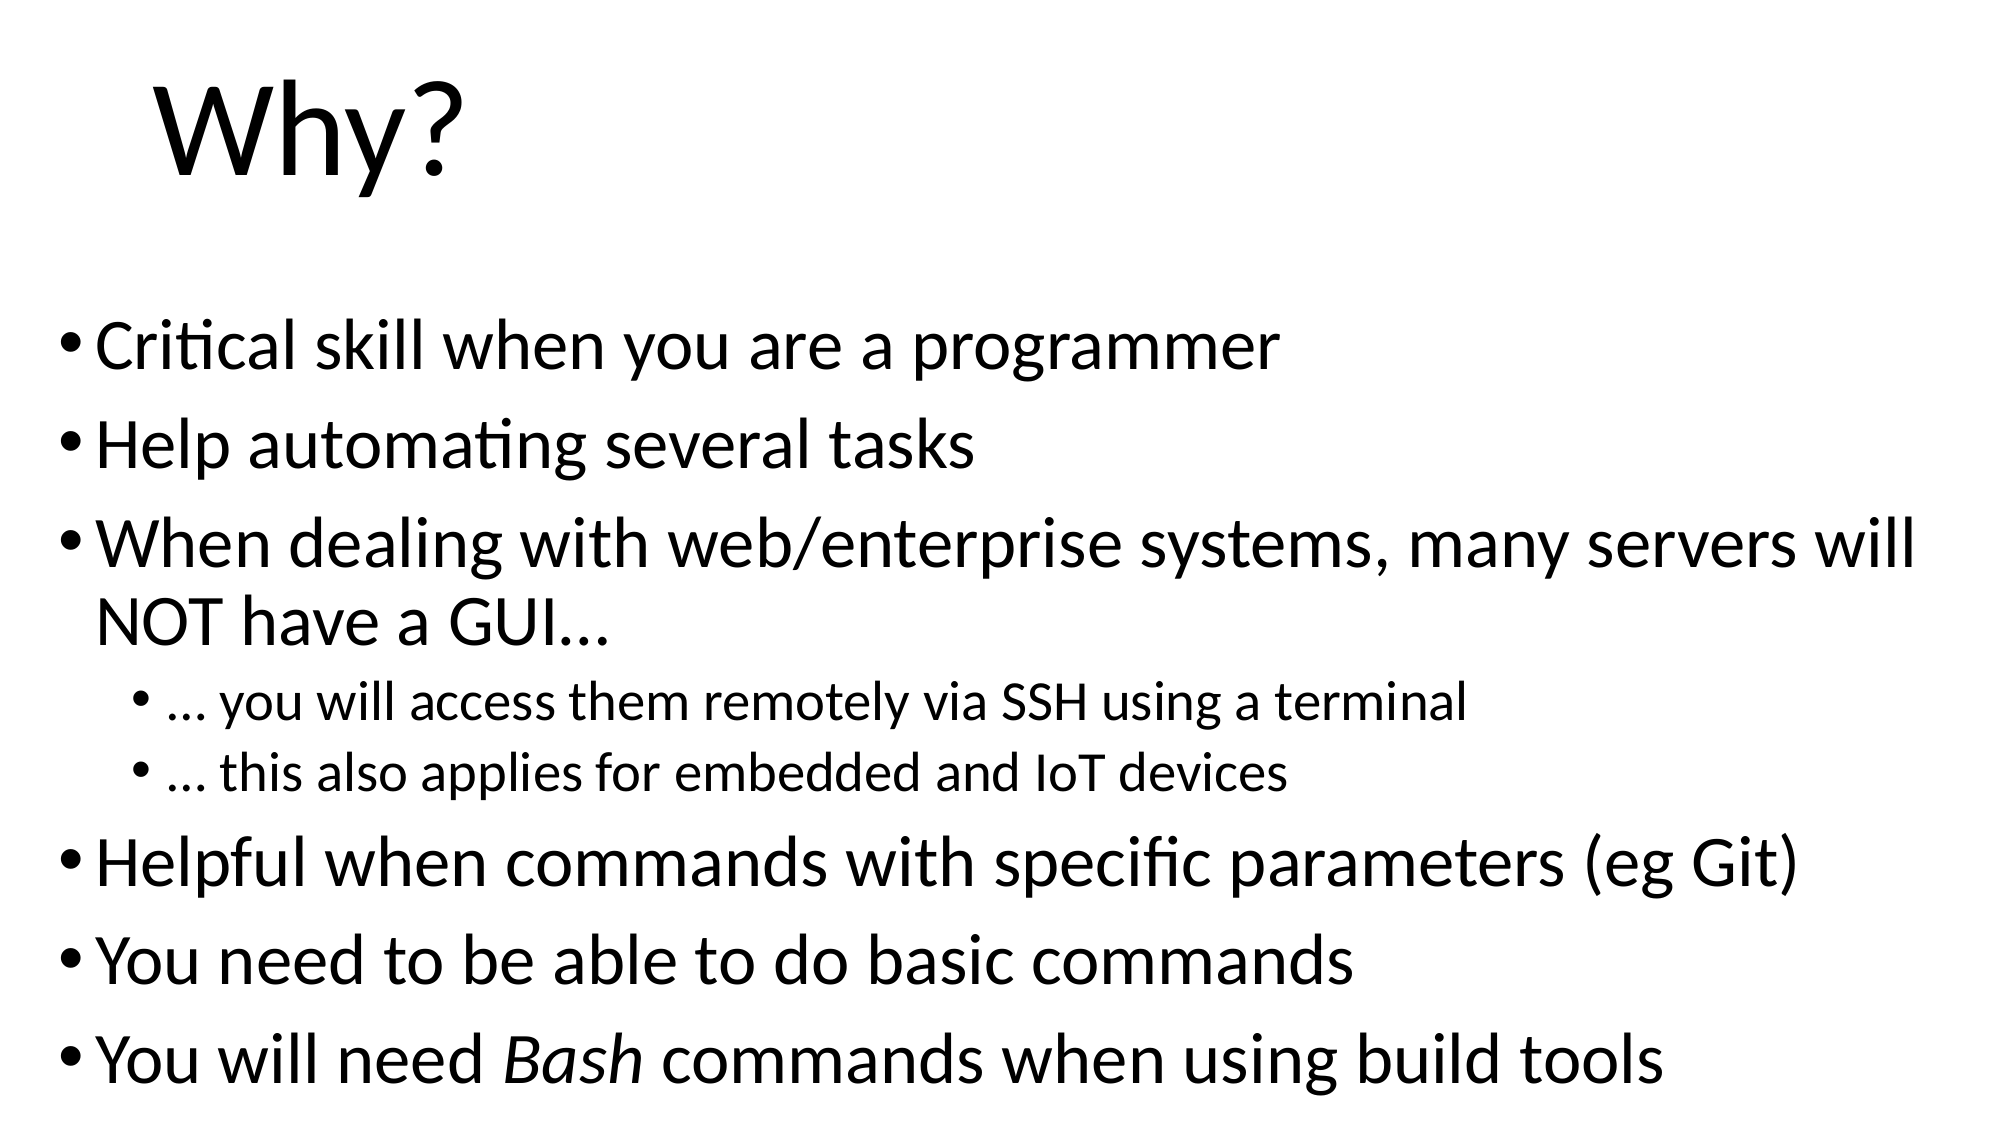

# Why?
Critical skill when you are a programmer
Help automating several tasks
When dealing with web/enterprise systems, many servers will NOT have a GUI…
… you will access them remotely via SSH using a terminal
… this also applies for embedded and IoT devices
Helpful when commands with specific parameters (eg Git)
You need to be able to do basic commands
You will need Bash commands when using build tools